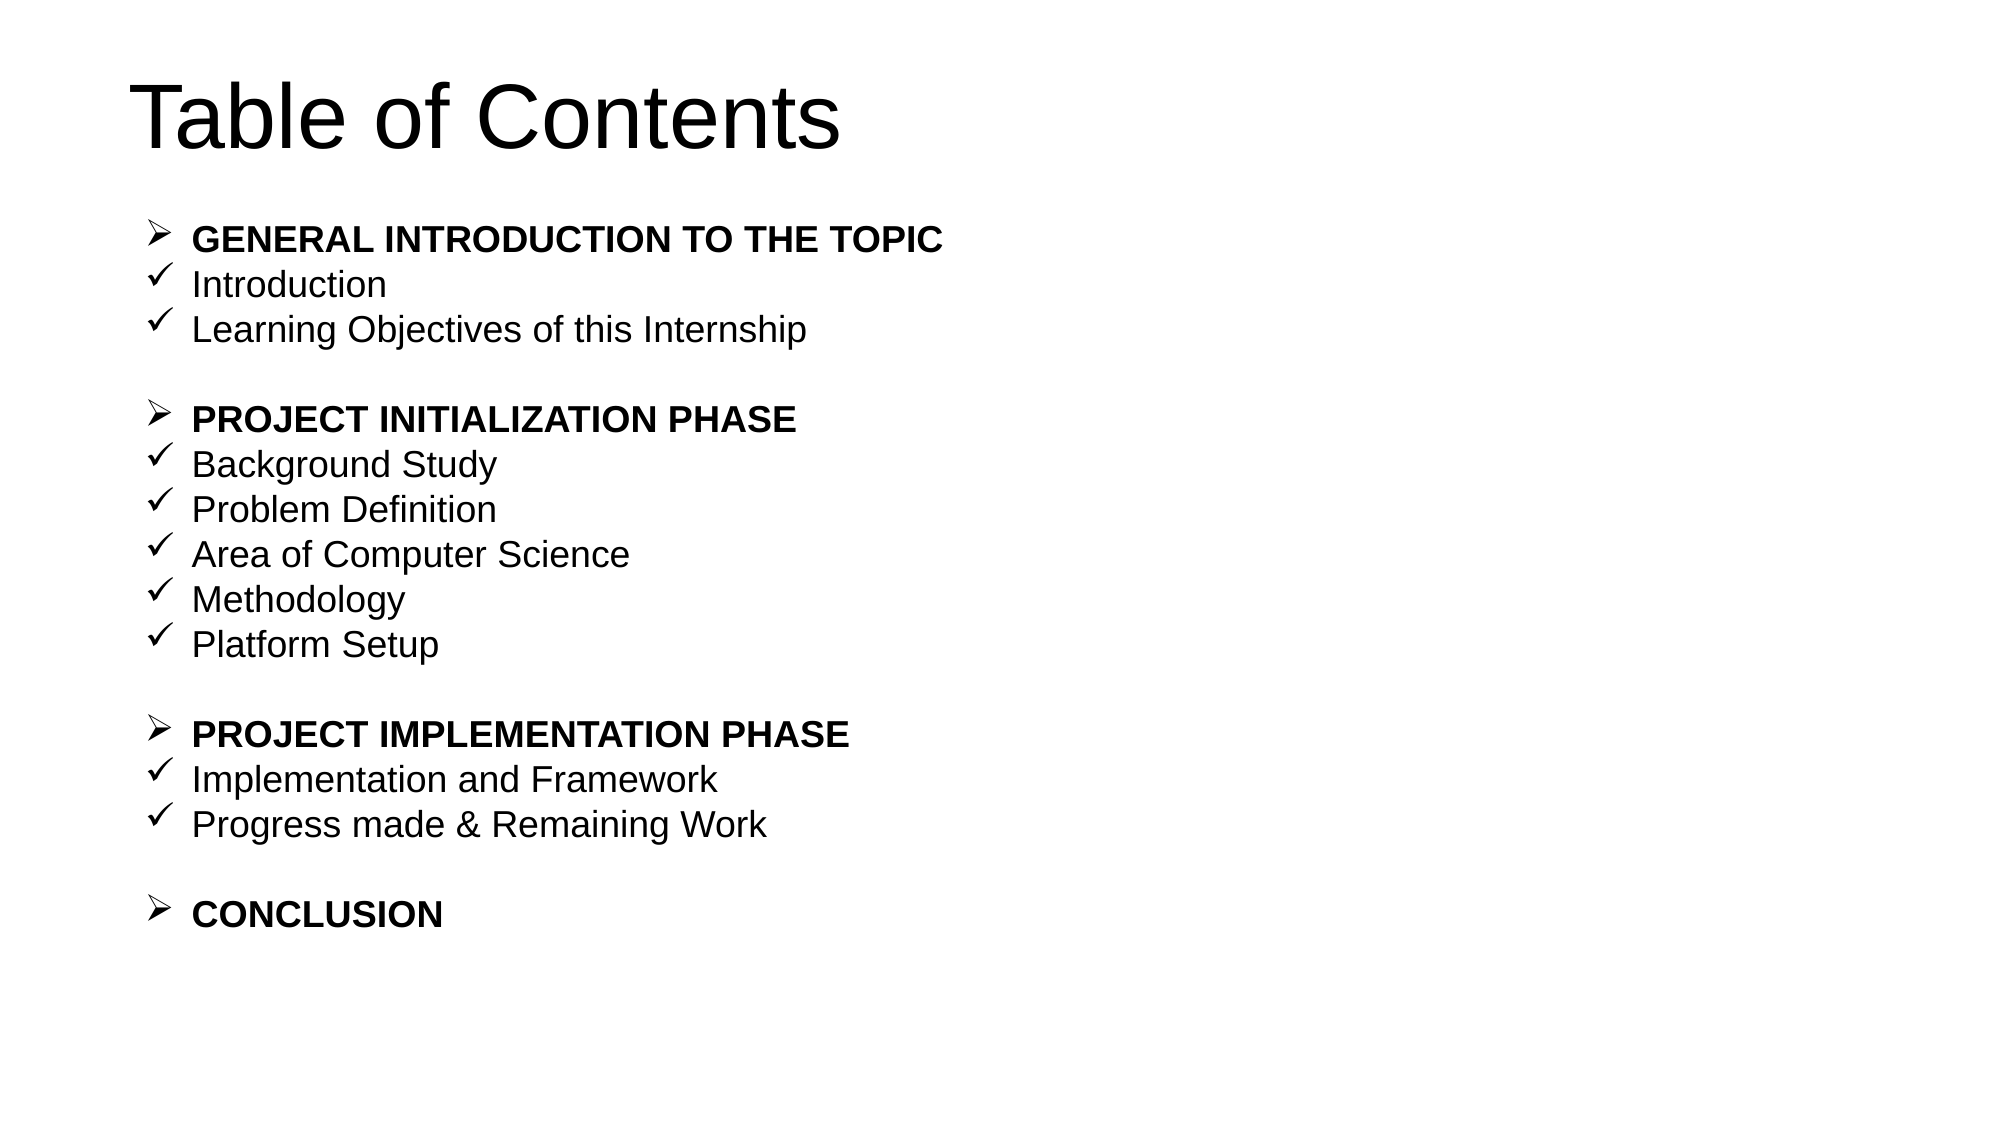

# Table of Contents
GENERAL INTRODUCTION TO THE TOPIC
Introduction
Learning Objectives of this Internship

PROJECT INITIALIZATION PHASE
Background Study
Problem Definition
Area of Computer Science
Methodology
Platform Setup

PROJECT IMPLEMENTATION PHASE
Implementation and Framework
Progress made & Remaining Work

CONCLUSION